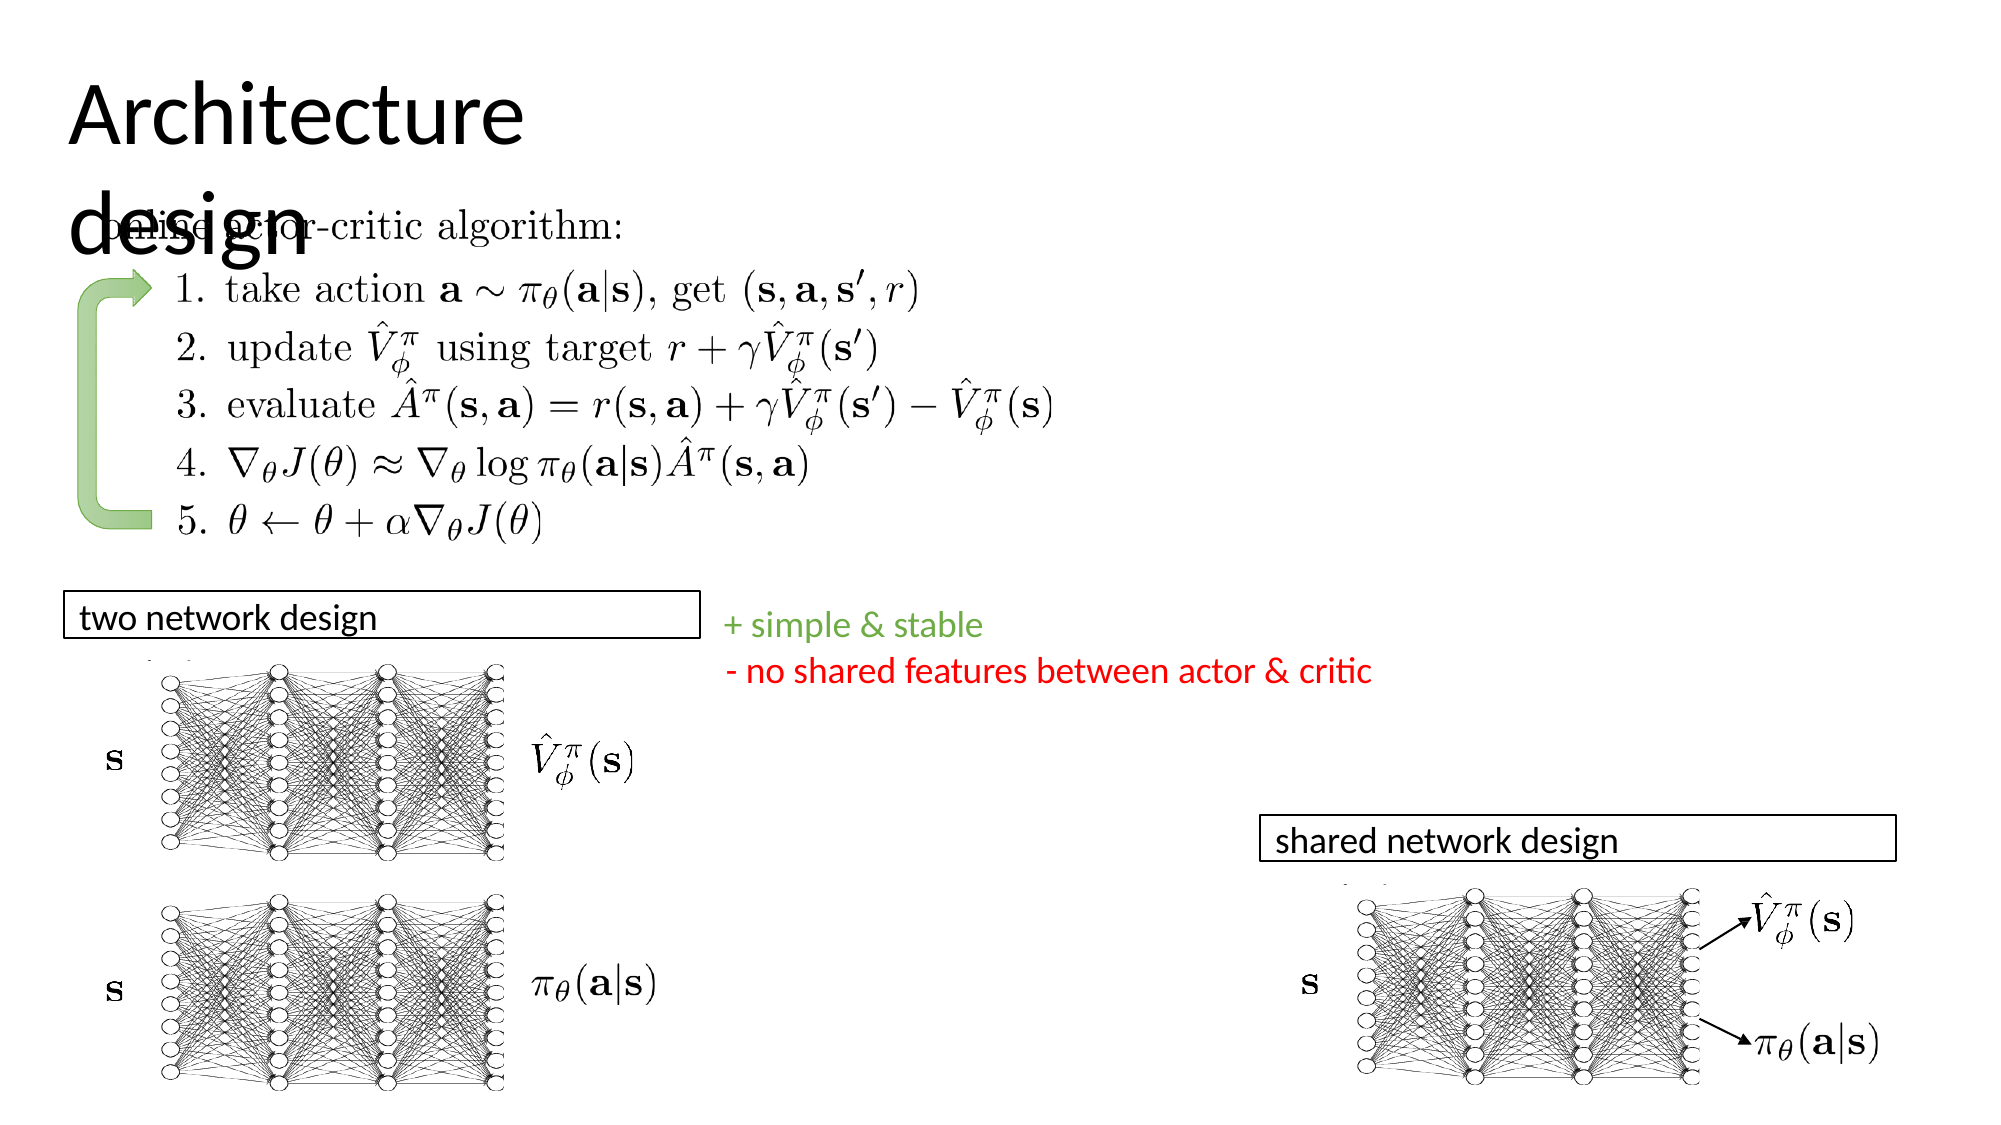

# Architecture design

two network design
+ simple & stable
- no shared features between actor & critic

shared network design